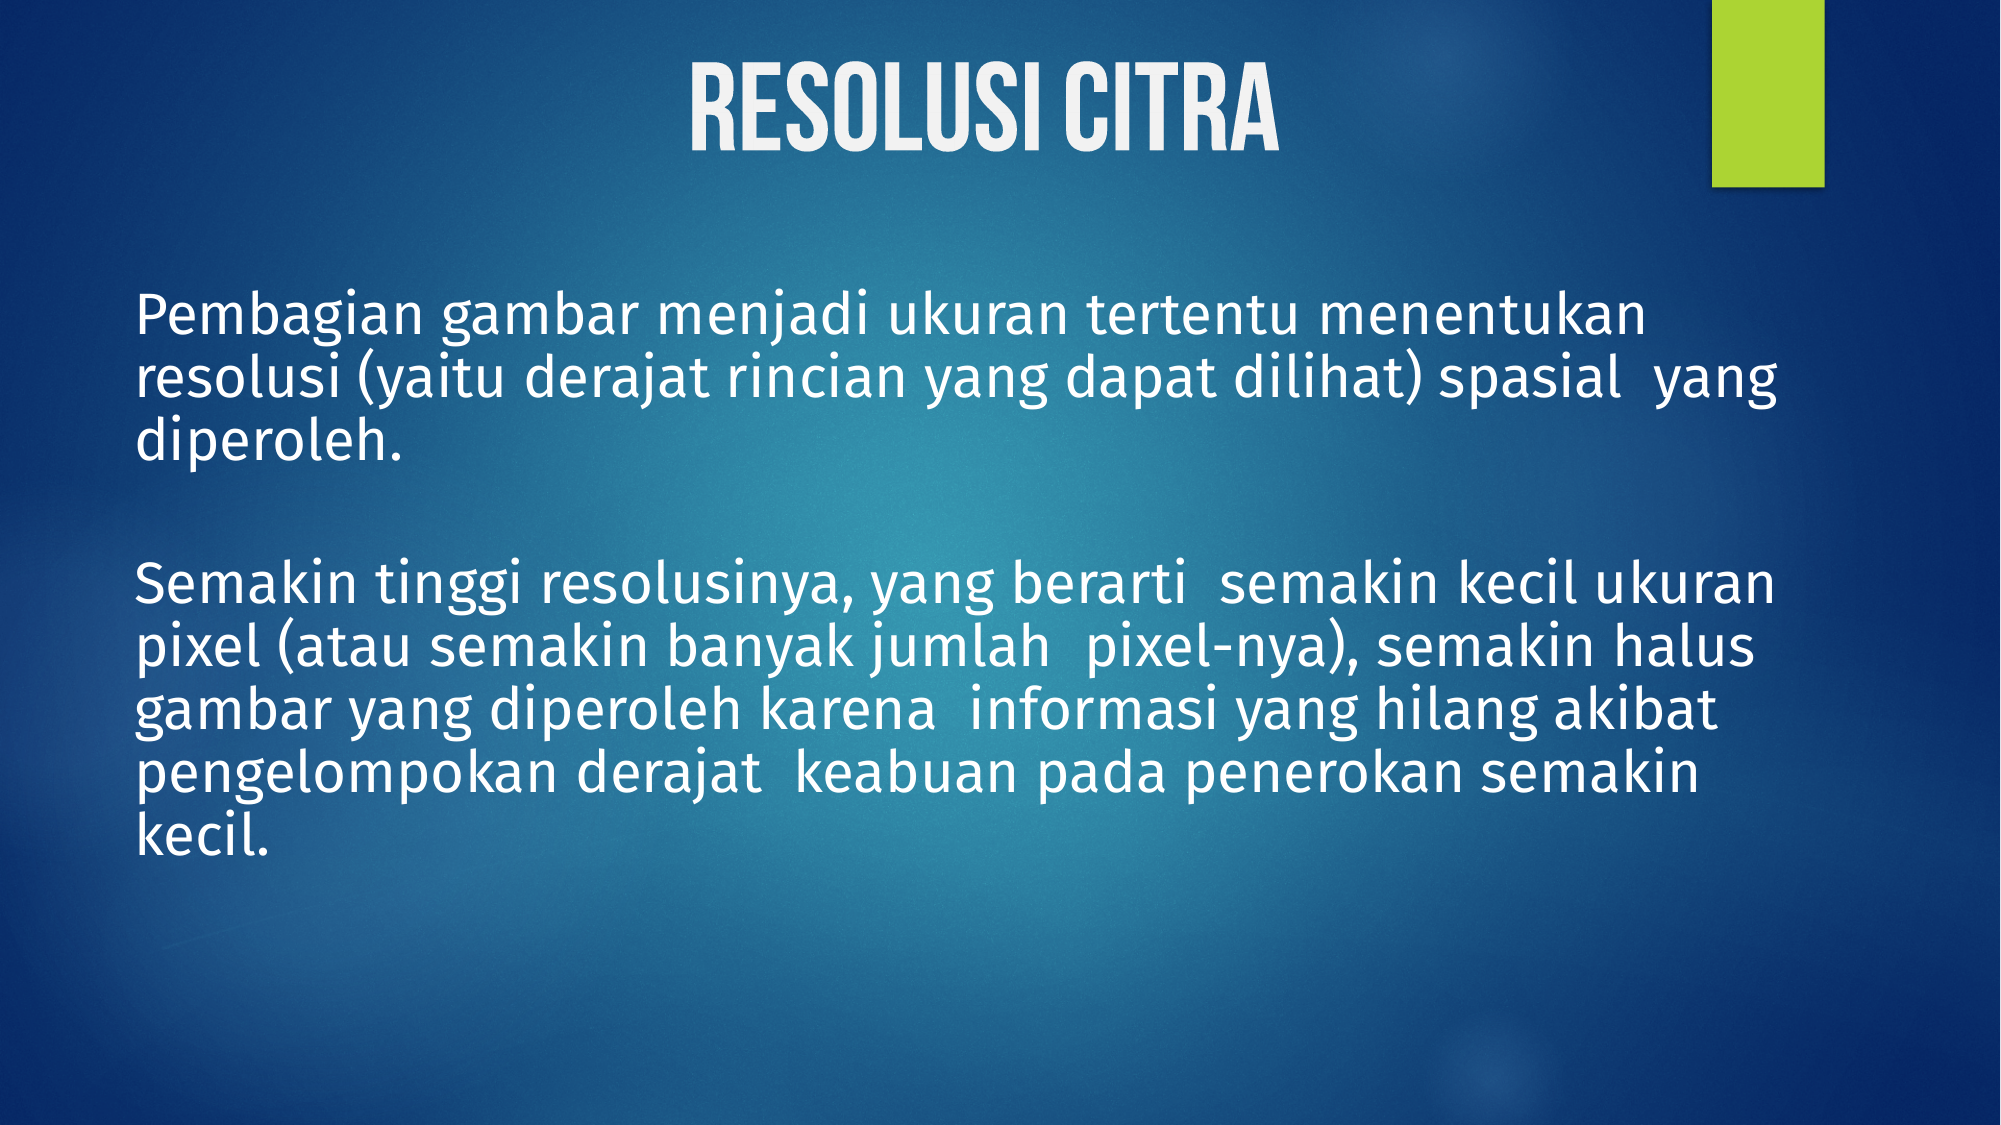

Pembagian gambar menjadi ukuran tertentu menentukan  resolusi (yaitu derajat rincian yang dapat dilihat) spasial  yang diperoleh.

Semakin tinggi resolusinya, yang berarti  semakin kecil ukuran pixel (atau semakin banyak jumlah  pixel-nya), semakin halus gambar yang diperoleh karena  informasi yang hilang akibat pengelompokan derajat  keabuan pada penerokan semakin kecil.